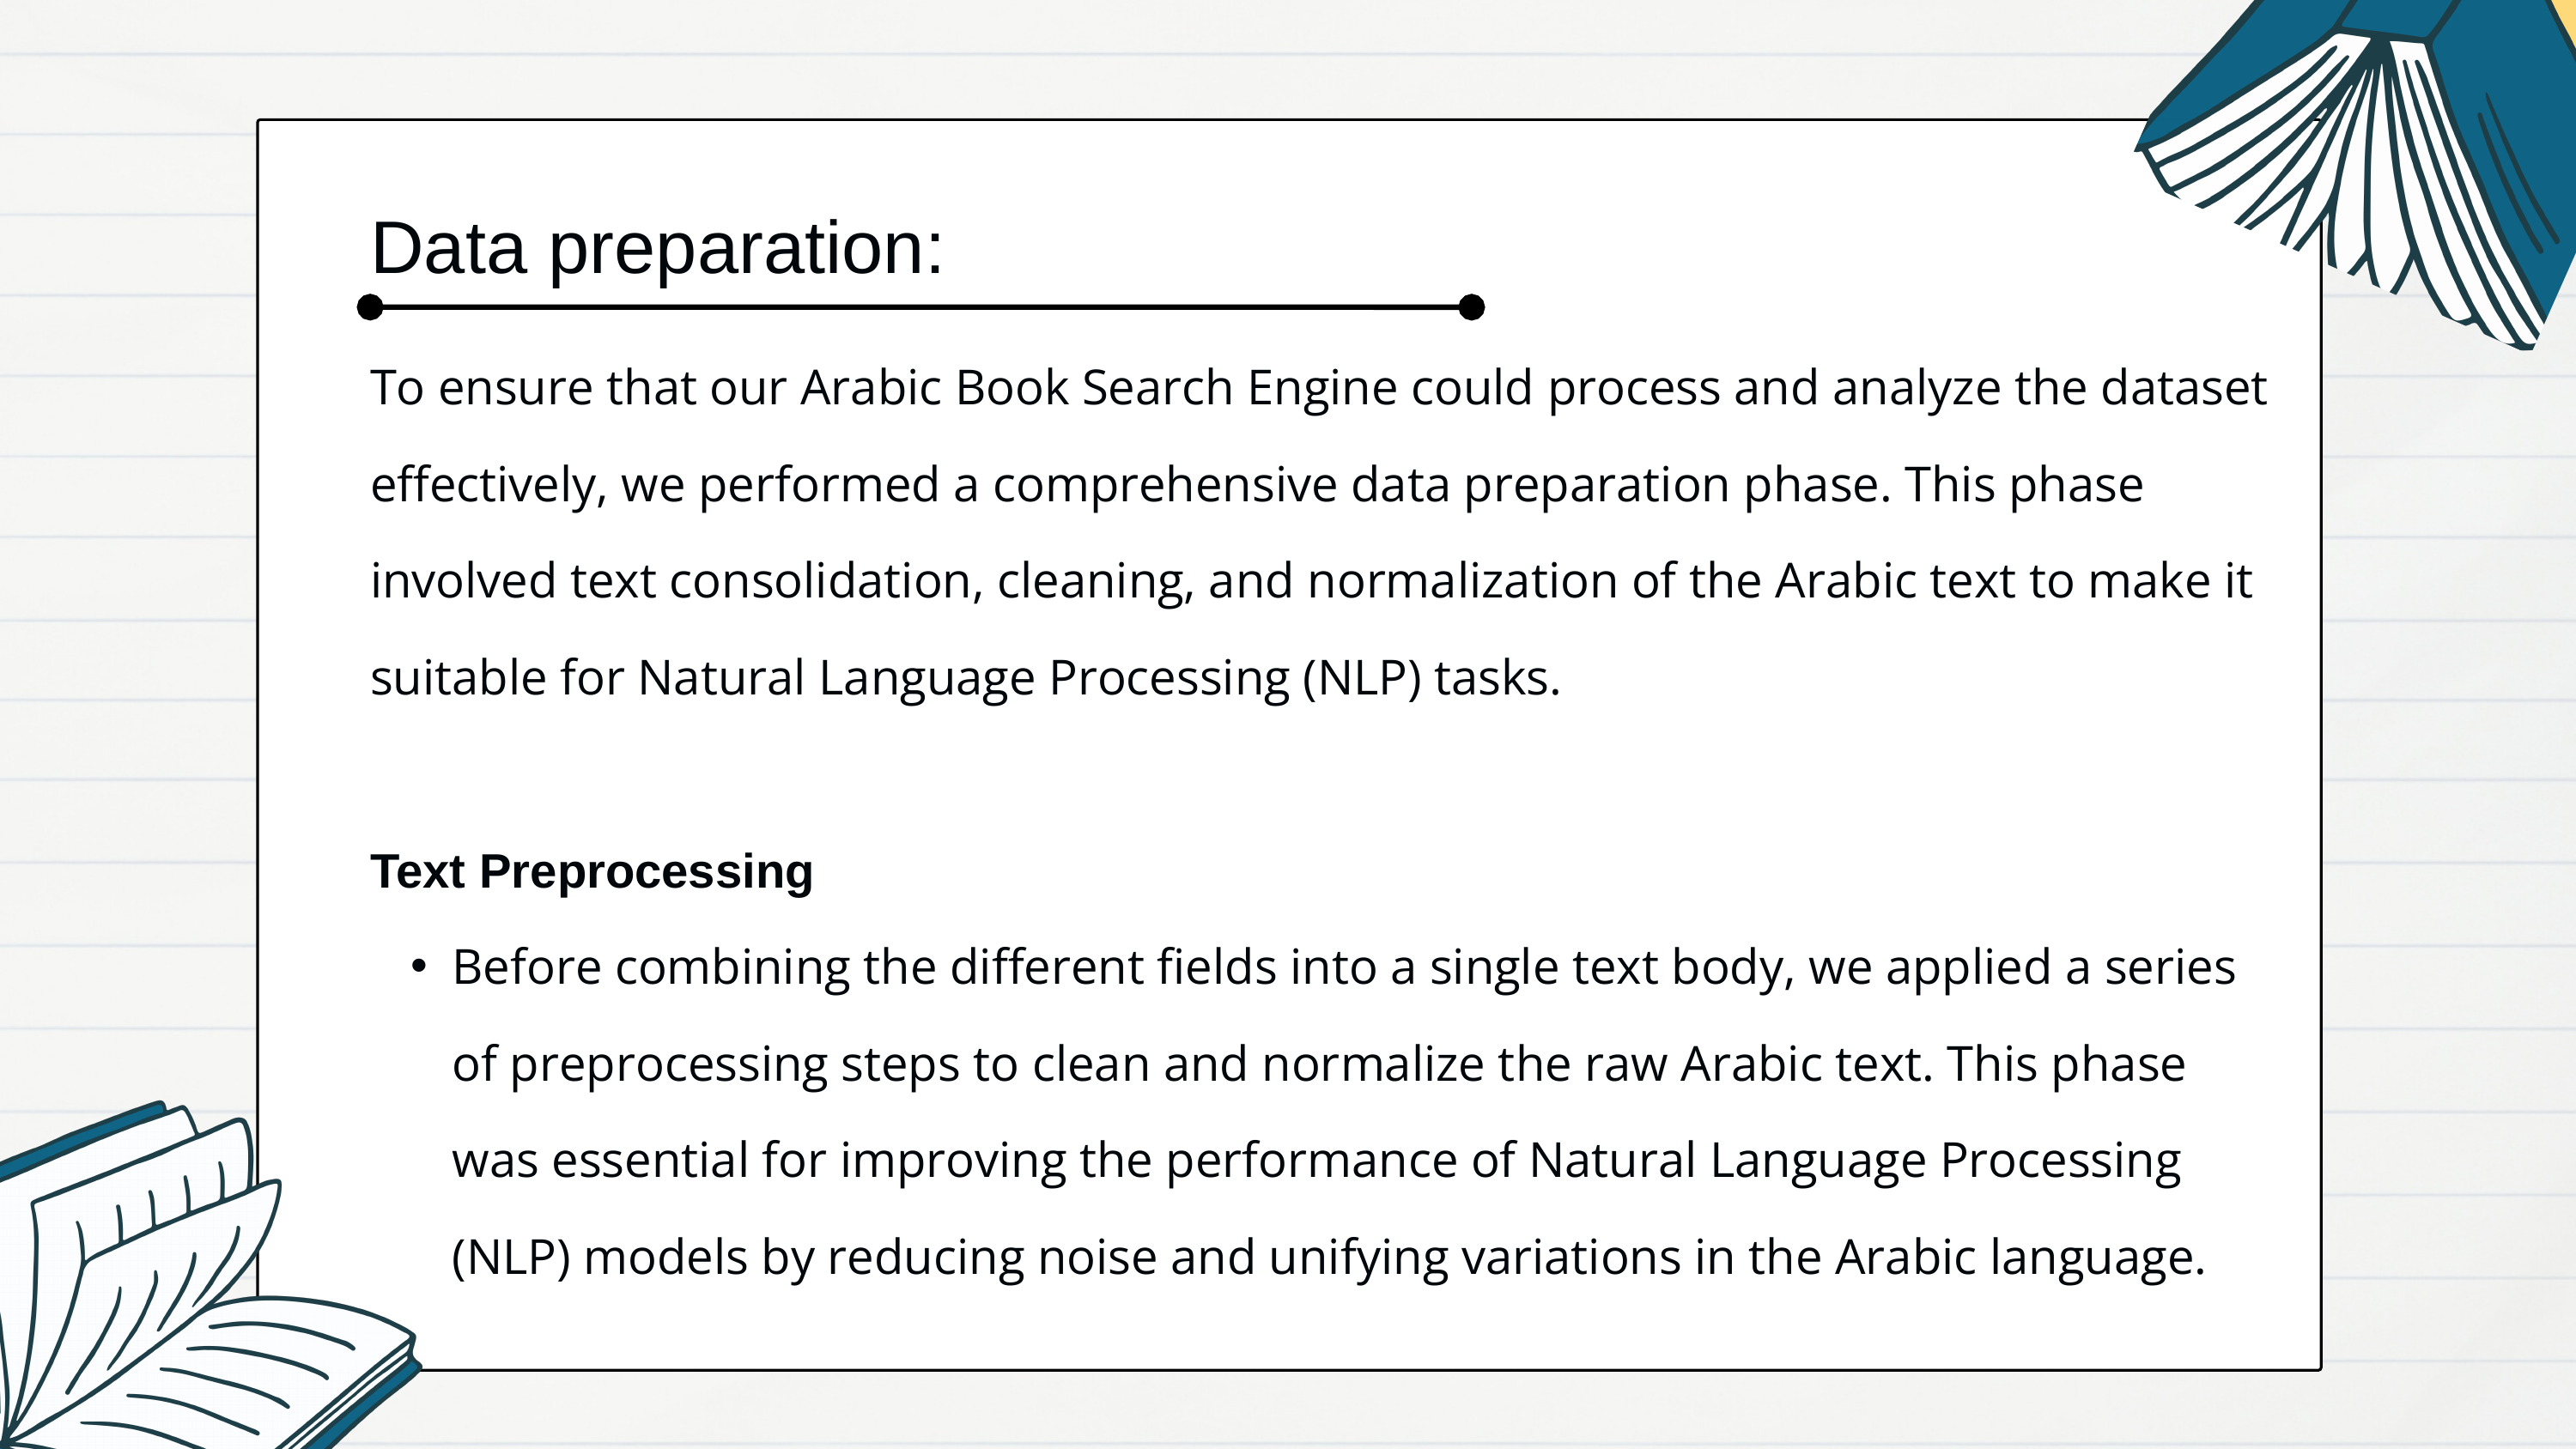

Data preparation:

To ensure that our Arabic Book Search Engine could process and analyze the dataset effectively, we performed a comprehensive data preparation phase. This phase involved text consolidation, cleaning, and normalization of the Arabic text to make it suitable for Natural Language Processing (NLP) tasks.

Text Preprocessing
Before combining the different fields into a single text body, we applied a series of preprocessing steps to clean and normalize the raw Arabic text. This phase was essential for improving the performance of Natural Language Processing (NLP) models by reducing noise and unifying variations in the Arabic language.